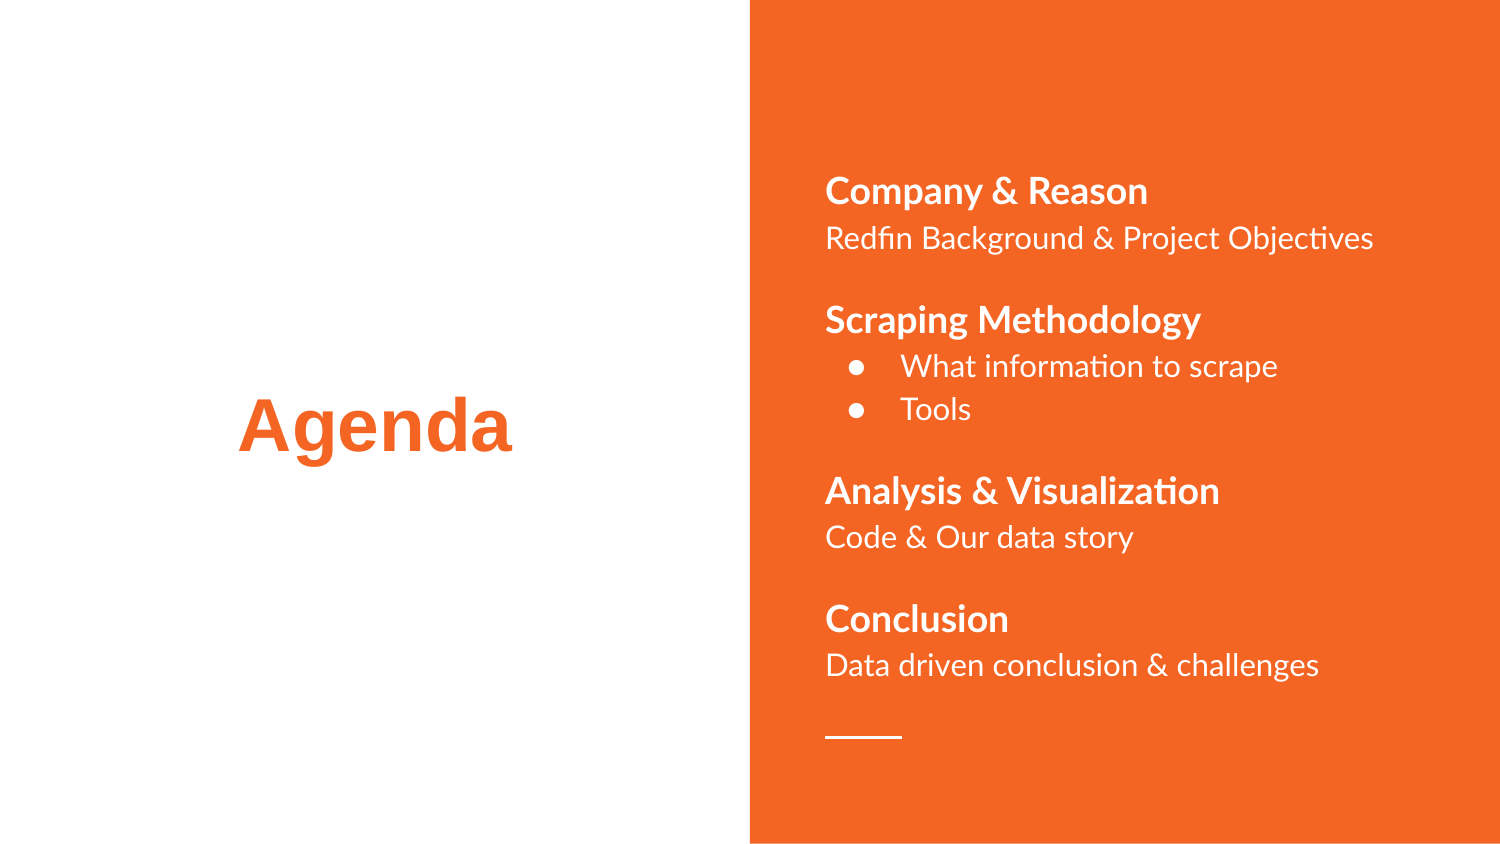

Company & Reason
Redfin Background & Project Objectives
Scraping Methodology
What information to scrape
Tools
Analysis & Visualization
Code & Our data story
Conclusion
Data driven conclusion & challenges
# Agenda